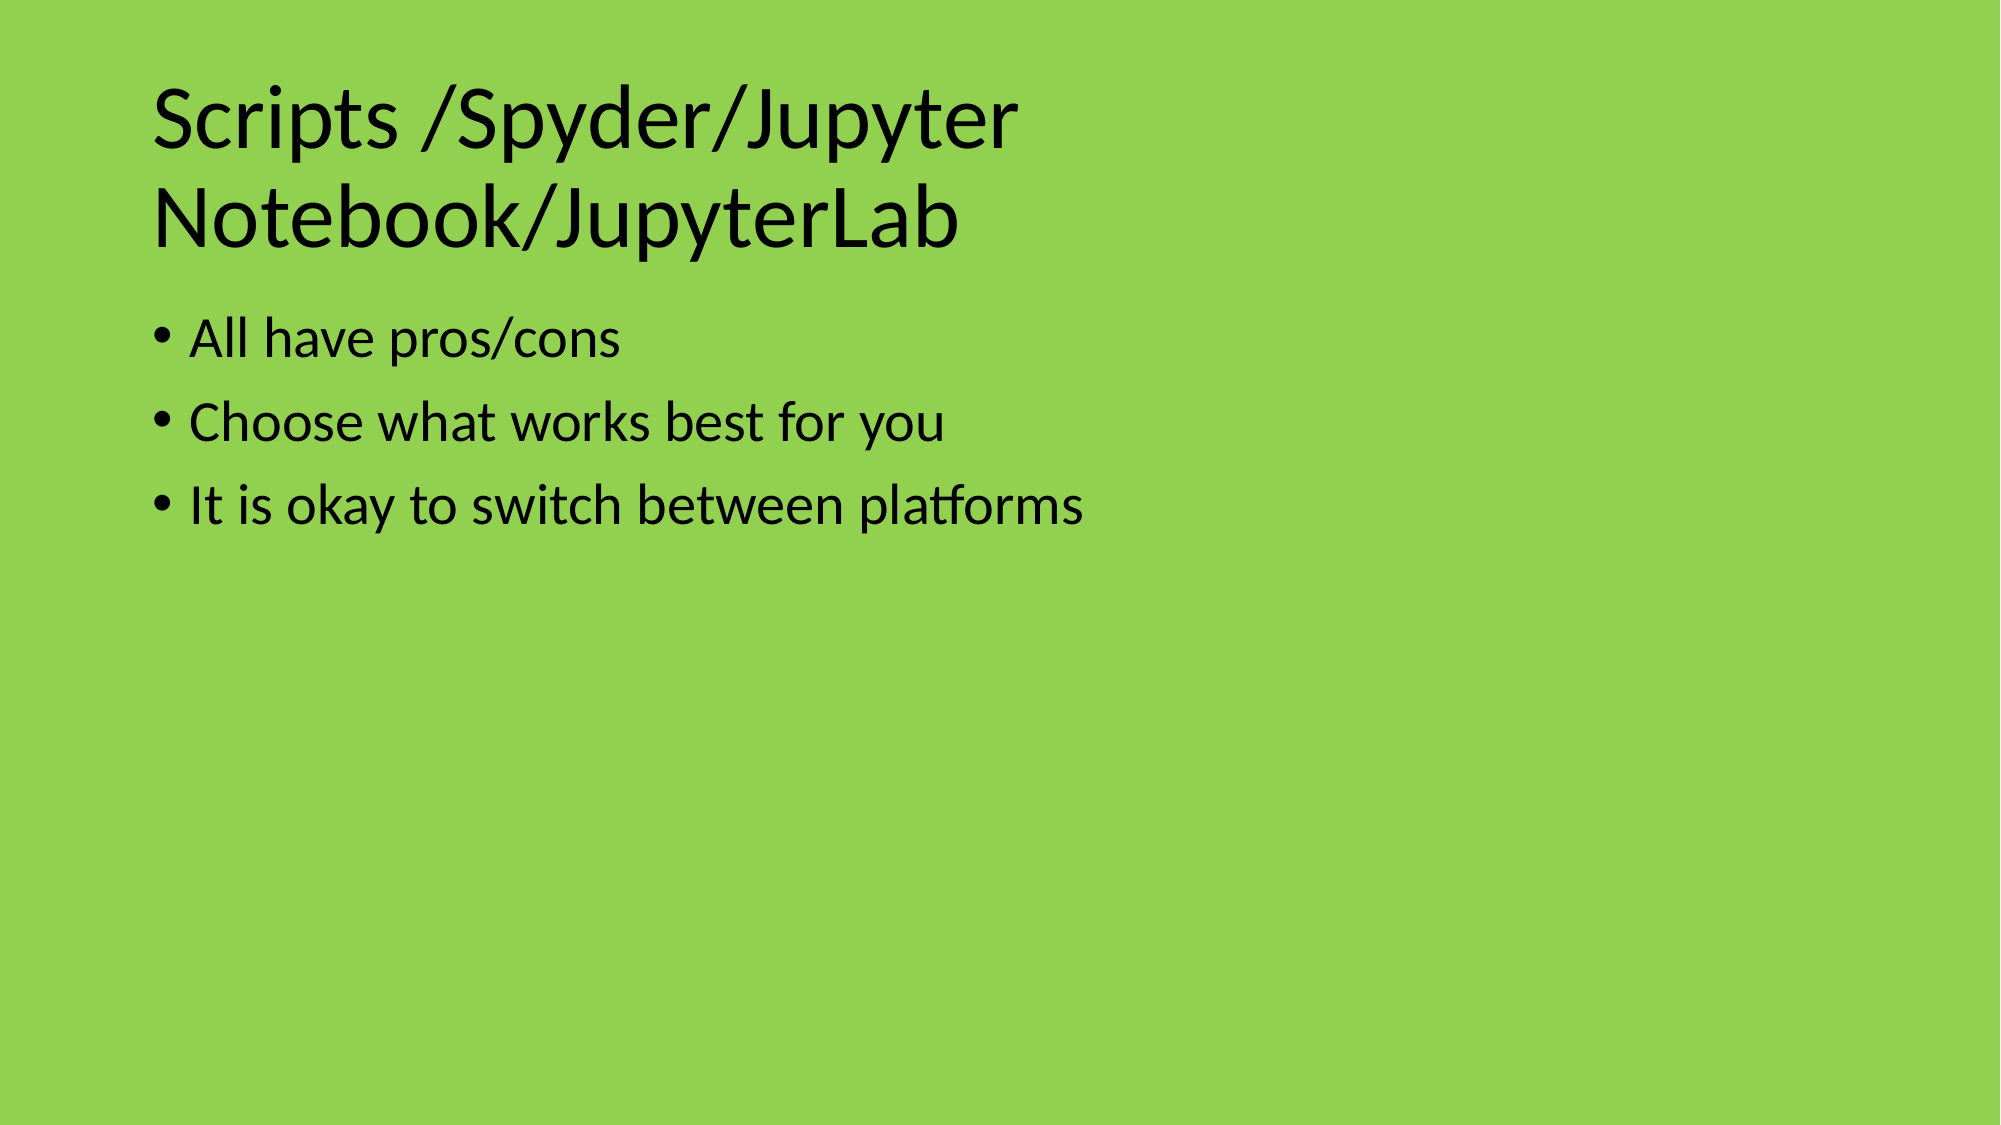

# Scripts /Spyder/Jupyter Notebook/JupyterLab
All have pros/cons
Choose what works best for you
It is okay to switch between platforms